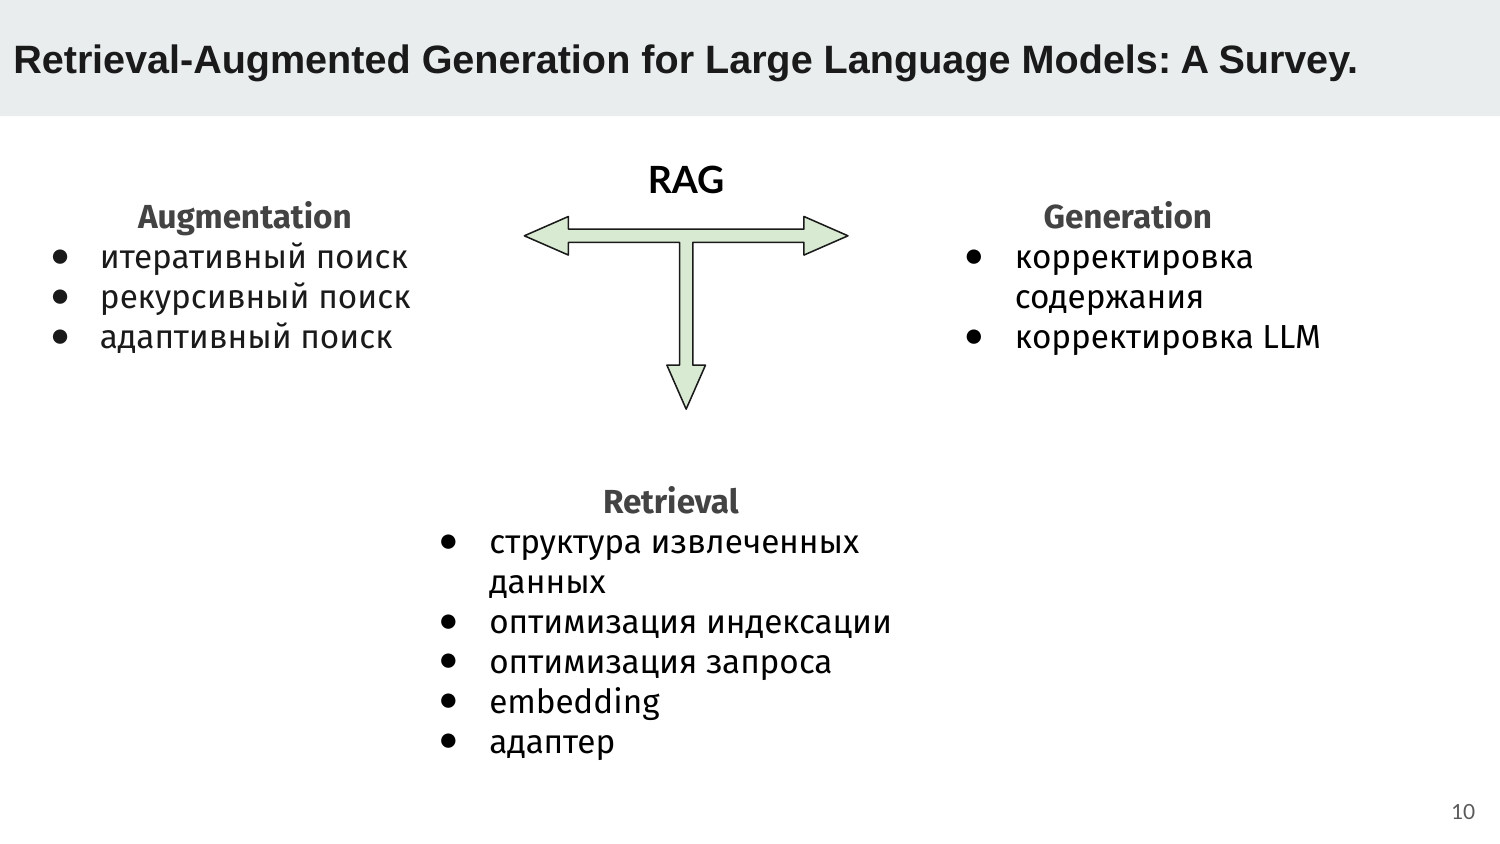

Retrieval-Augmented Generation for Large Language Models: A Survey.
RAG
Generation
корректировка содержания
корректировка LLM

Augmentation
итеративный поиск
рекурсивный поиск
адаптивный поиск

Retrieval
структура извлеченных данных
оптимизация индексации
оптимизация запроса
embedding
адаптер
10